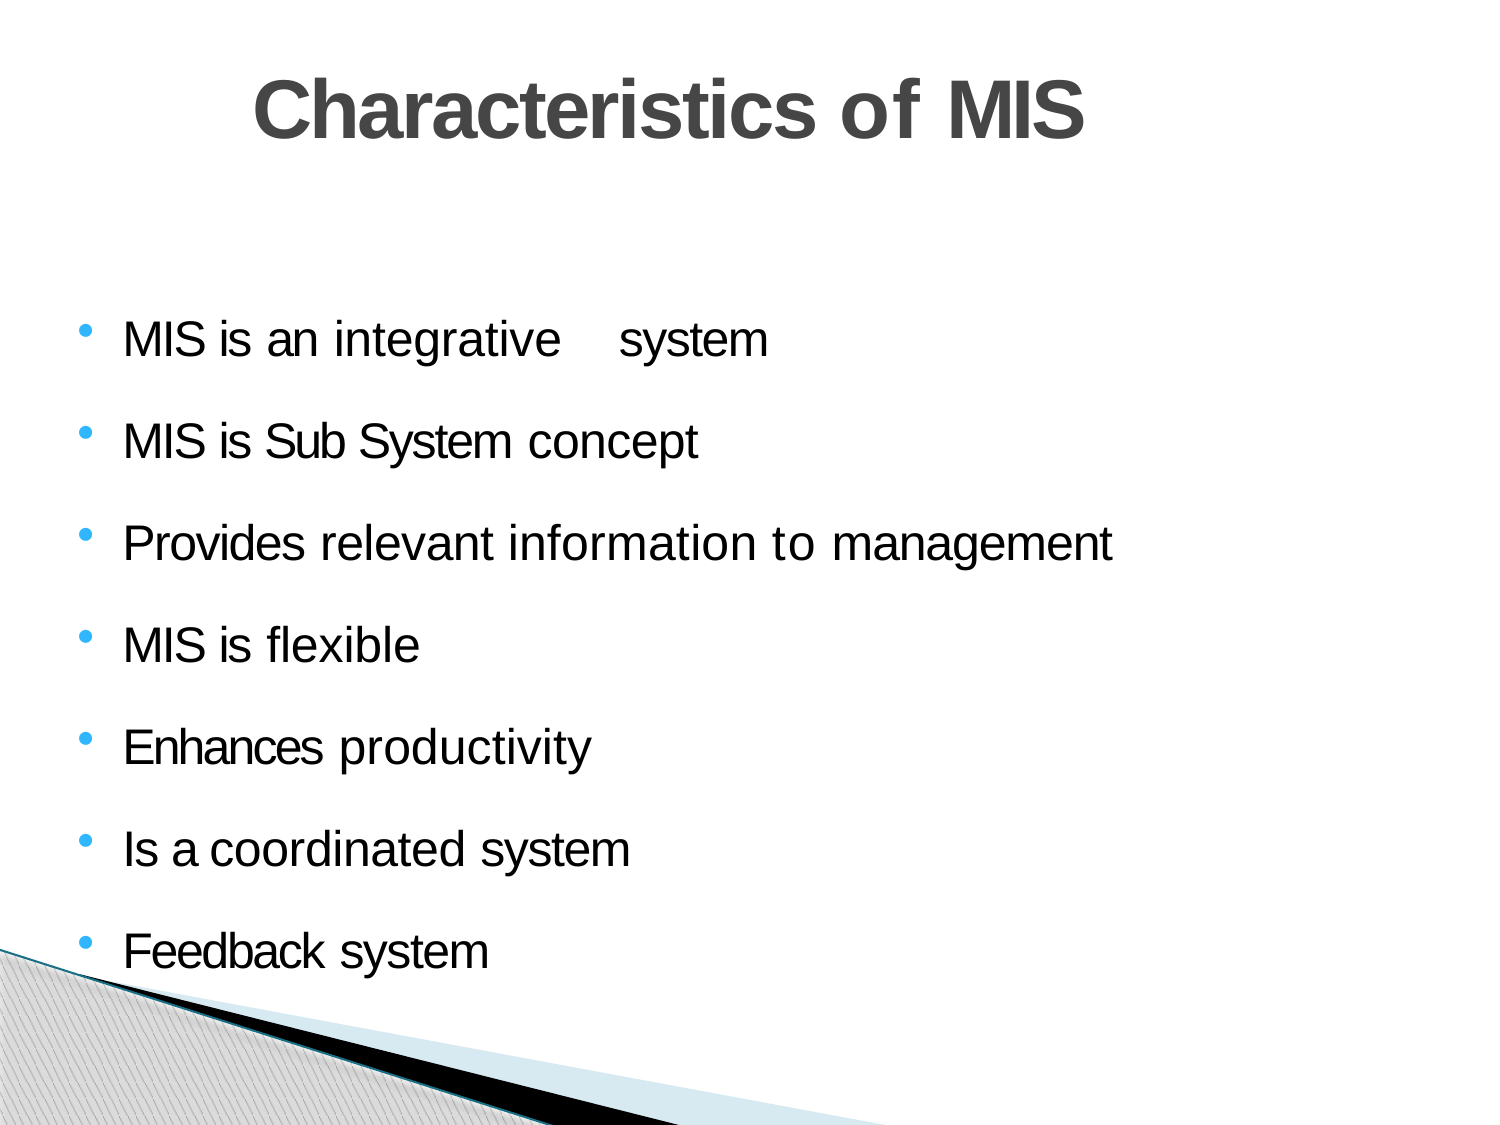

# Characteristics of MIS
MIS is an integrative	system
MIS is Sub System concept
Provides relevant information to management
MIS is flexible
Enhances productivity
Is a coordinated system
Feedback system